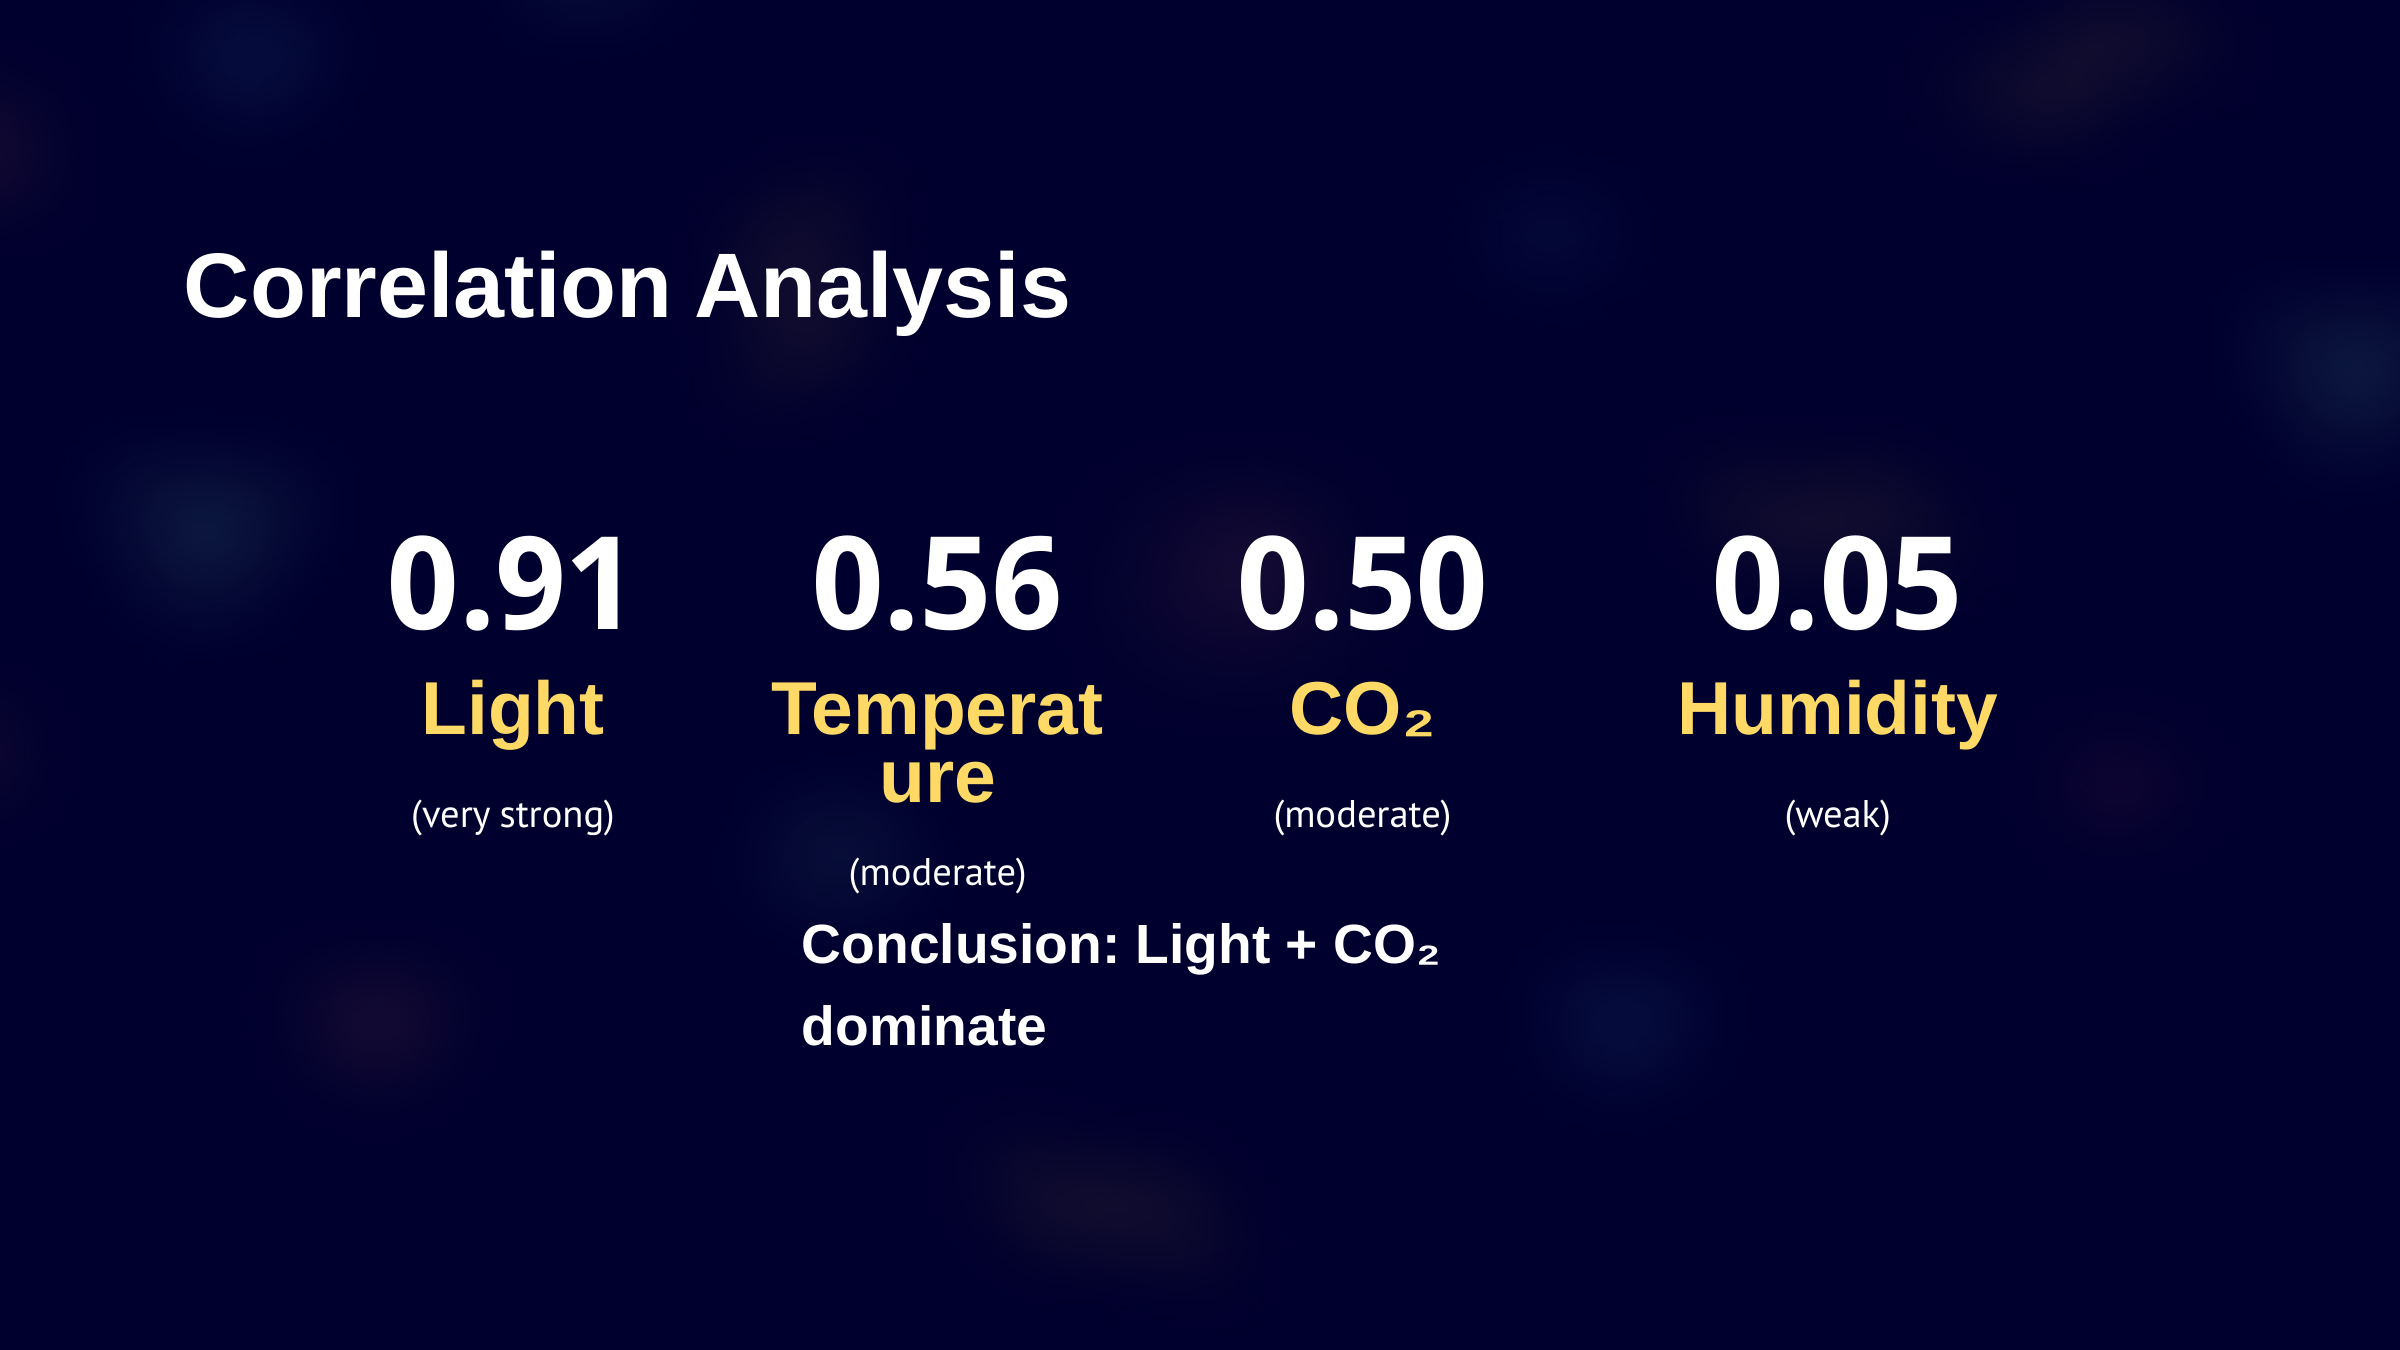

Correlation Analysis
0.91
0.56
0.50
0.05
Light
Temperature
CO₂
Humidity
(very strong)
(moderate)
(weak)
(moderate)
Conclusion: Light + CO₂ dominate